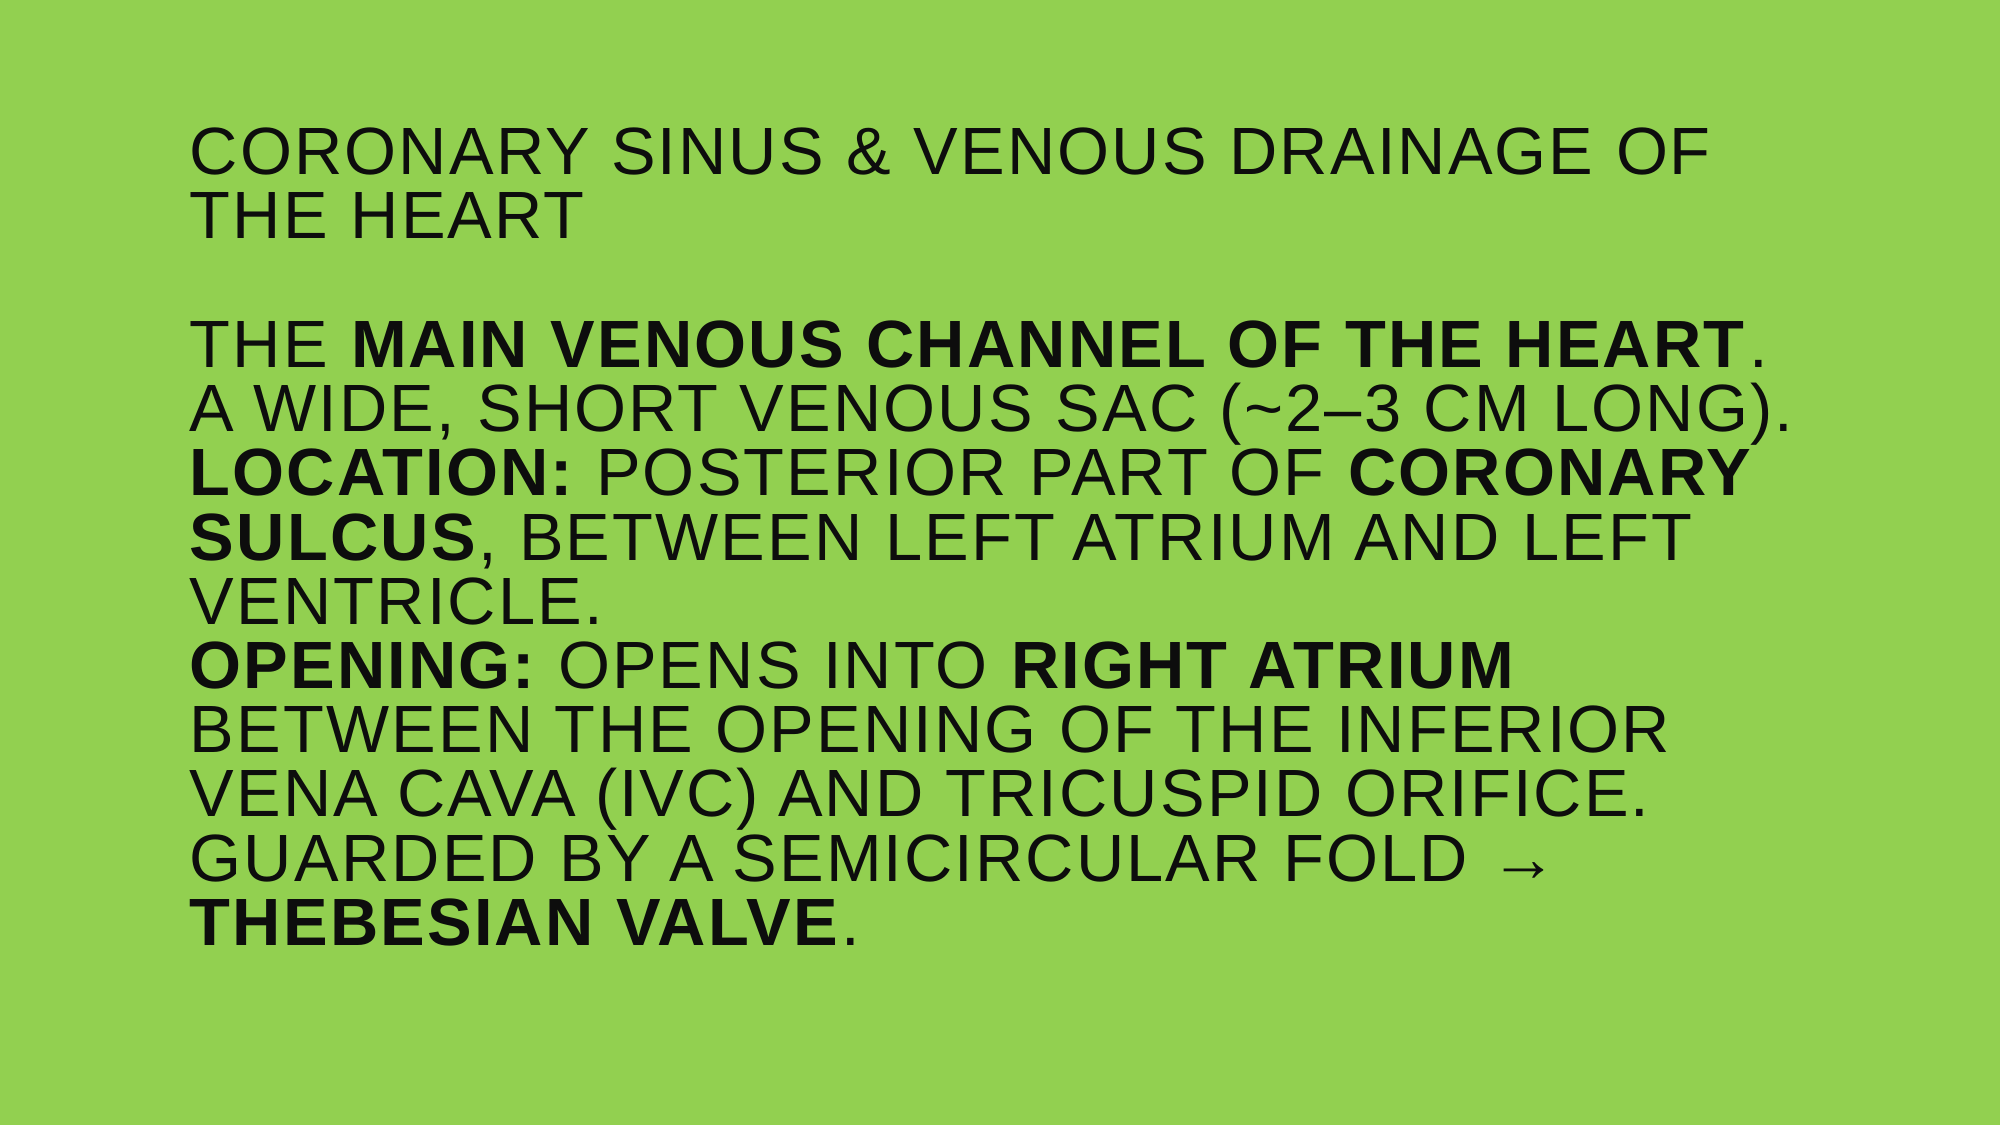

# Coronary Sinus & Venous Drainage of the HeART The main venous channel of the heart. A wide, short venous sac (~2–3 cm long). Location: Posterior part of coronary sulcus, between left atrium and left ventricle. Opening: Opens into right atrium between the opening of the inferior vena cava (IVC) and tricuspid orifice. Guarded by a semicircular fold → Thebesian valve.